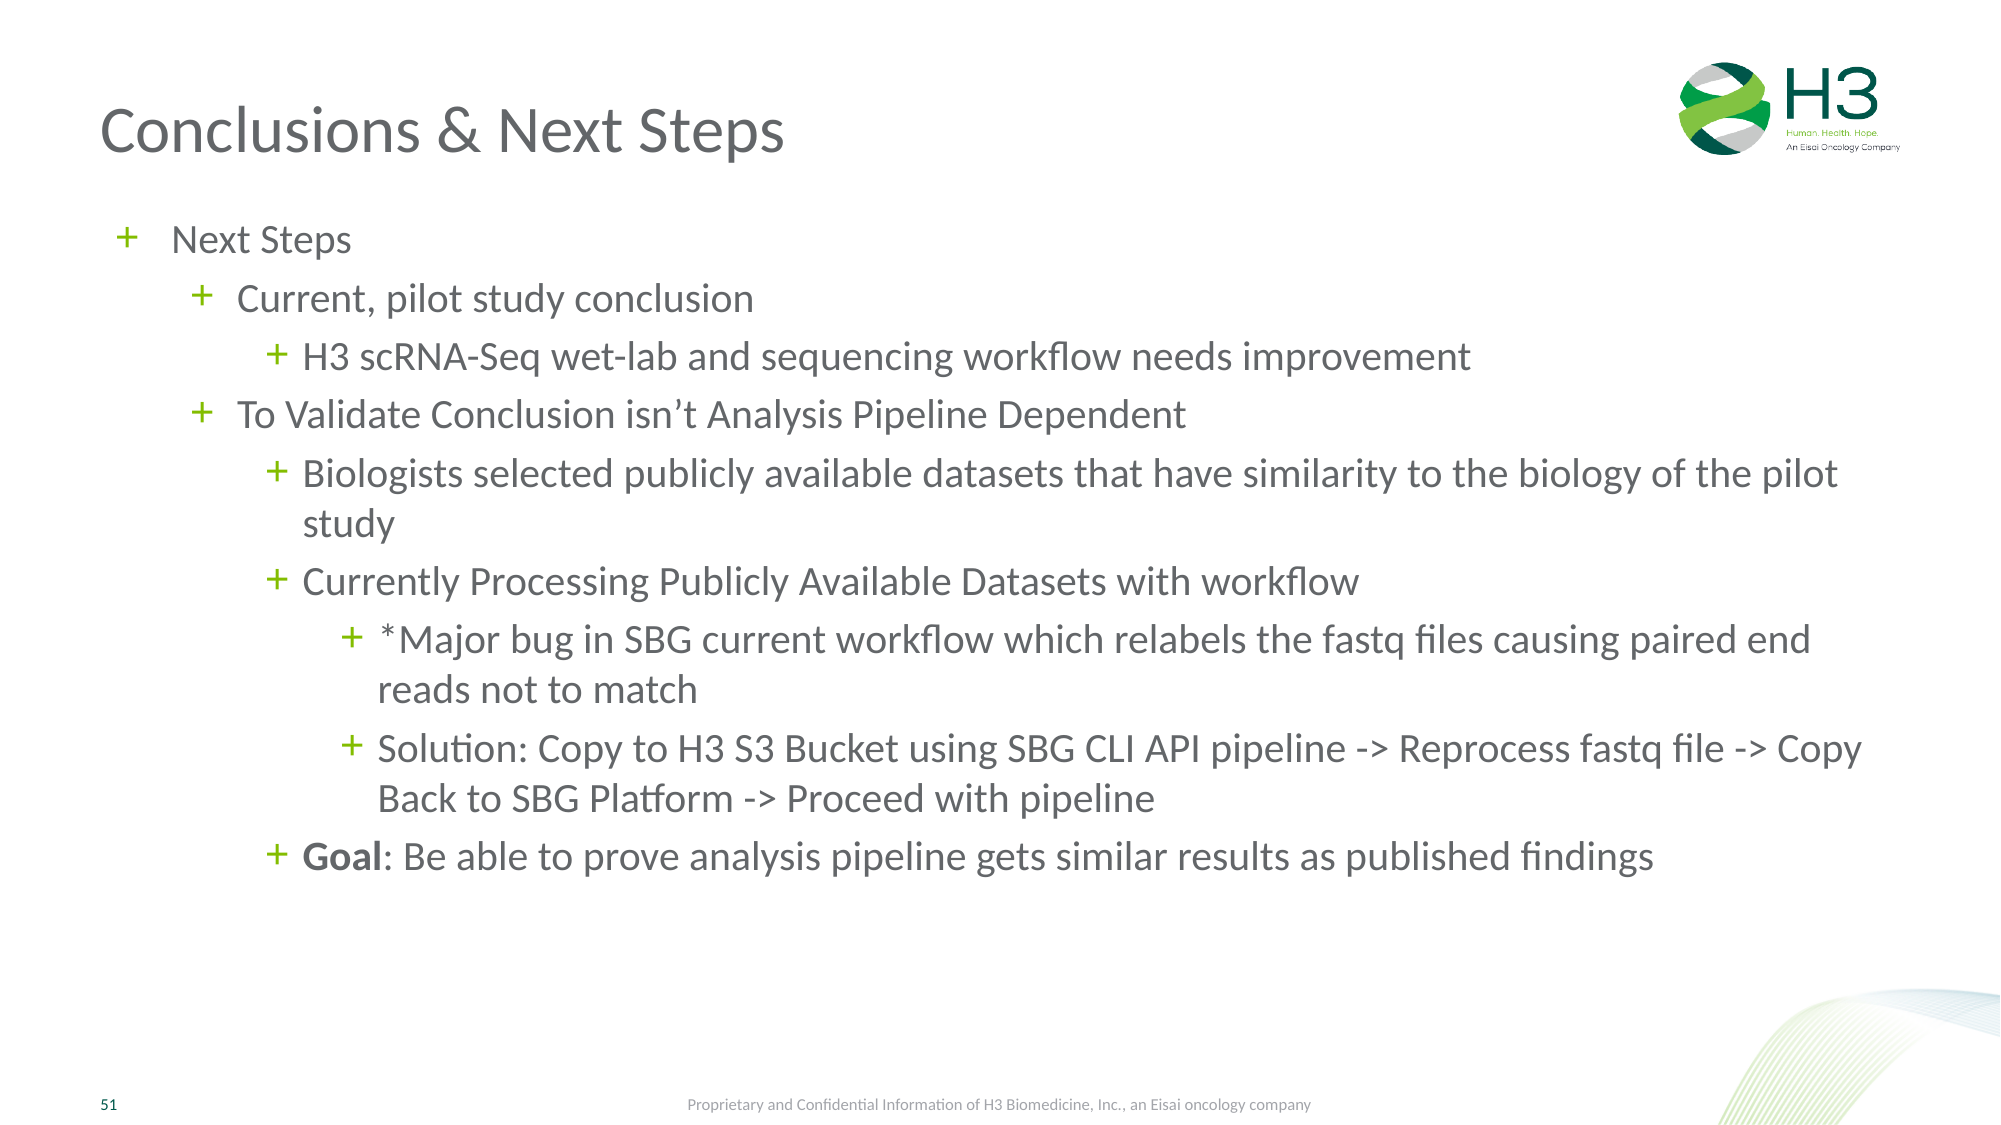

# Conclusions & Next Steps
Next Steps
Current, pilot study conclusion
H3 scRNA-Seq wet-lab and sequencing workflow needs improvement
To Validate Conclusion isn’t Analysis Pipeline Dependent
Biologists selected publicly available datasets that have similarity to the biology of the pilot study
Currently Processing Publicly Available Datasets with workflow
*Major bug in SBG current workflow which relabels the fastq files causing paired end reads not to match
Solution: Copy to H3 S3 Bucket using SBG CLI API pipeline -> Reprocess fastq file -> Copy Back to SBG Platform -> Proceed with pipeline
Goal: Be able to prove analysis pipeline gets similar results as published findings
Proprietary and Confidential Information of H3 Biomedicine, Inc., an Eisai oncology company
51